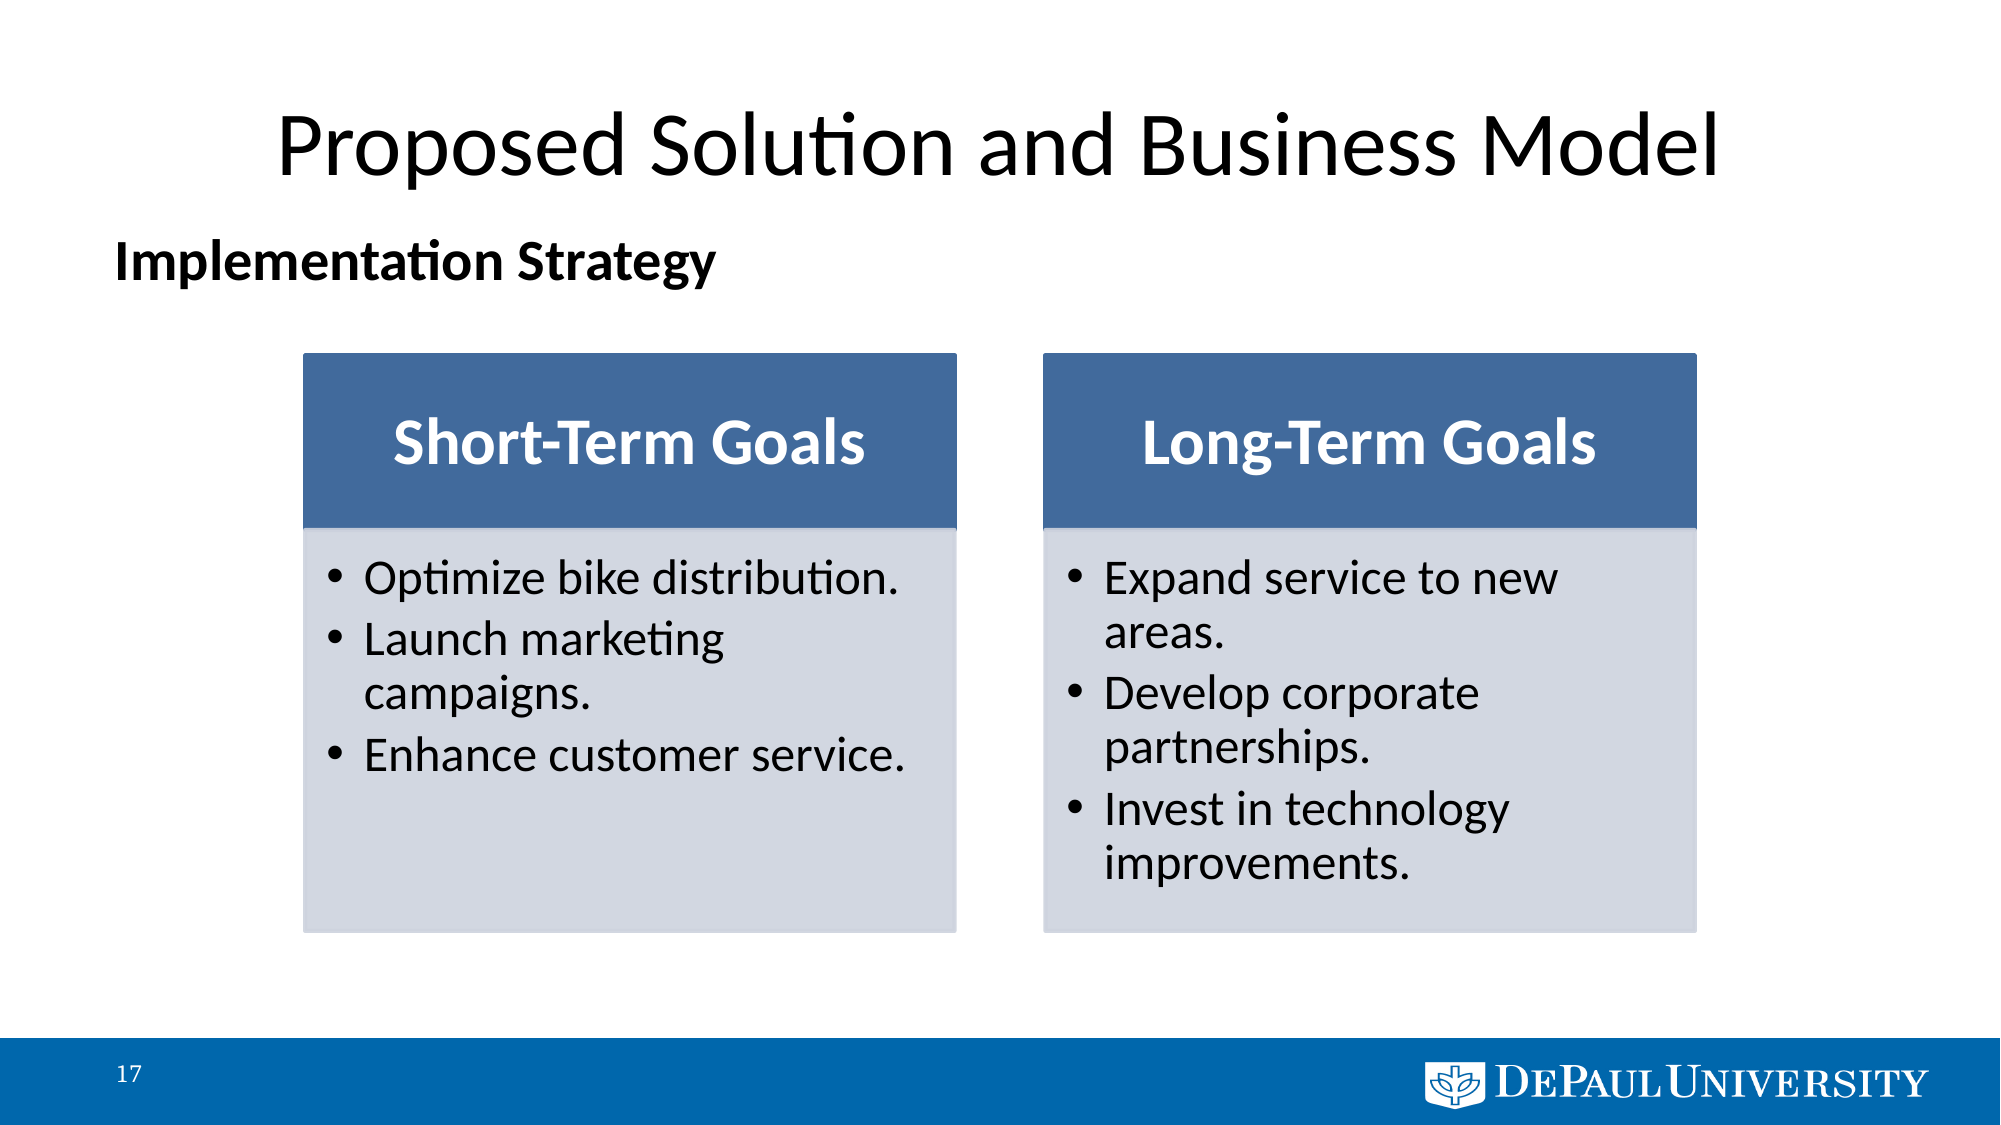

# Proposed Solution and Business Model
Implementation Strategy

Short-Term Goals
Optimize bike distribution.
Launch marketing campaigns.
Enhance customer service.
Long-Term Goals
Expand service to new areas.
Develop corporate partnerships.
Invest in technology improvements.
17